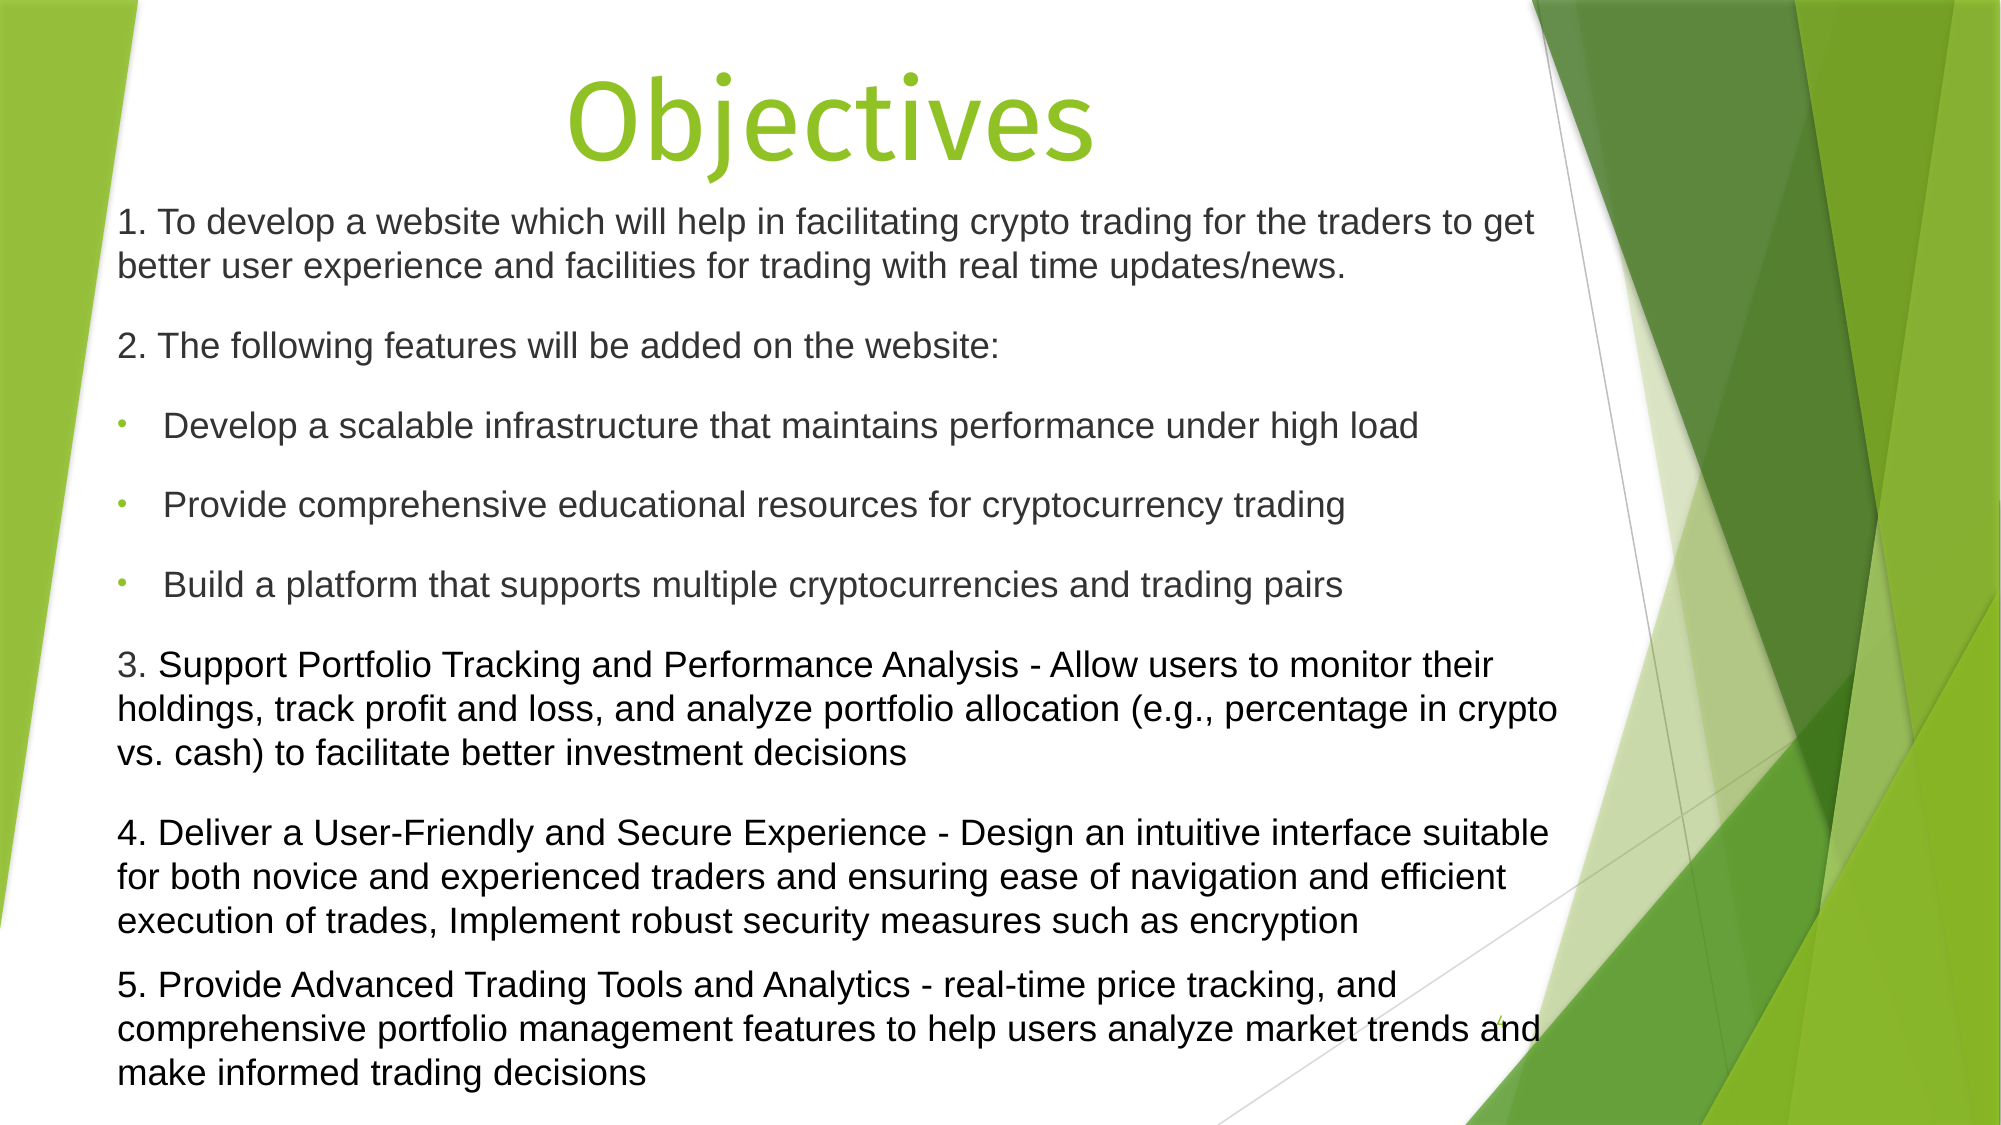

# Objectives
1. To develop a website which will help in facilitating crypto trading for the traders to get better user experience and facilities for trading with real time updates/news.
2. The following features will be added on the website:
Develop a scalable infrastructure that maintains performance under high load
Provide comprehensive educational resources for cryptocurrency trading
Build a platform that supports multiple cryptocurrencies and trading pairs
3. Support Portfolio Tracking and Performance Analysis - Allow users to monitor their holdings, track profit and loss, and analyze portfolio allocation (e.g., percentage in crypto vs. cash) to facilitate better investment decisions
4. Deliver a User-Friendly and Secure Experience - Design an intuitive interface suitable for both novice and experienced traders and ensuring ease of navigation and efficient execution of trades, Implement robust security measures such as encryption
5. Provide Advanced Trading Tools and Analytics - real-time price tracking, and comprehensive portfolio management features to help users analyze market trends and make informed trading decisions

4